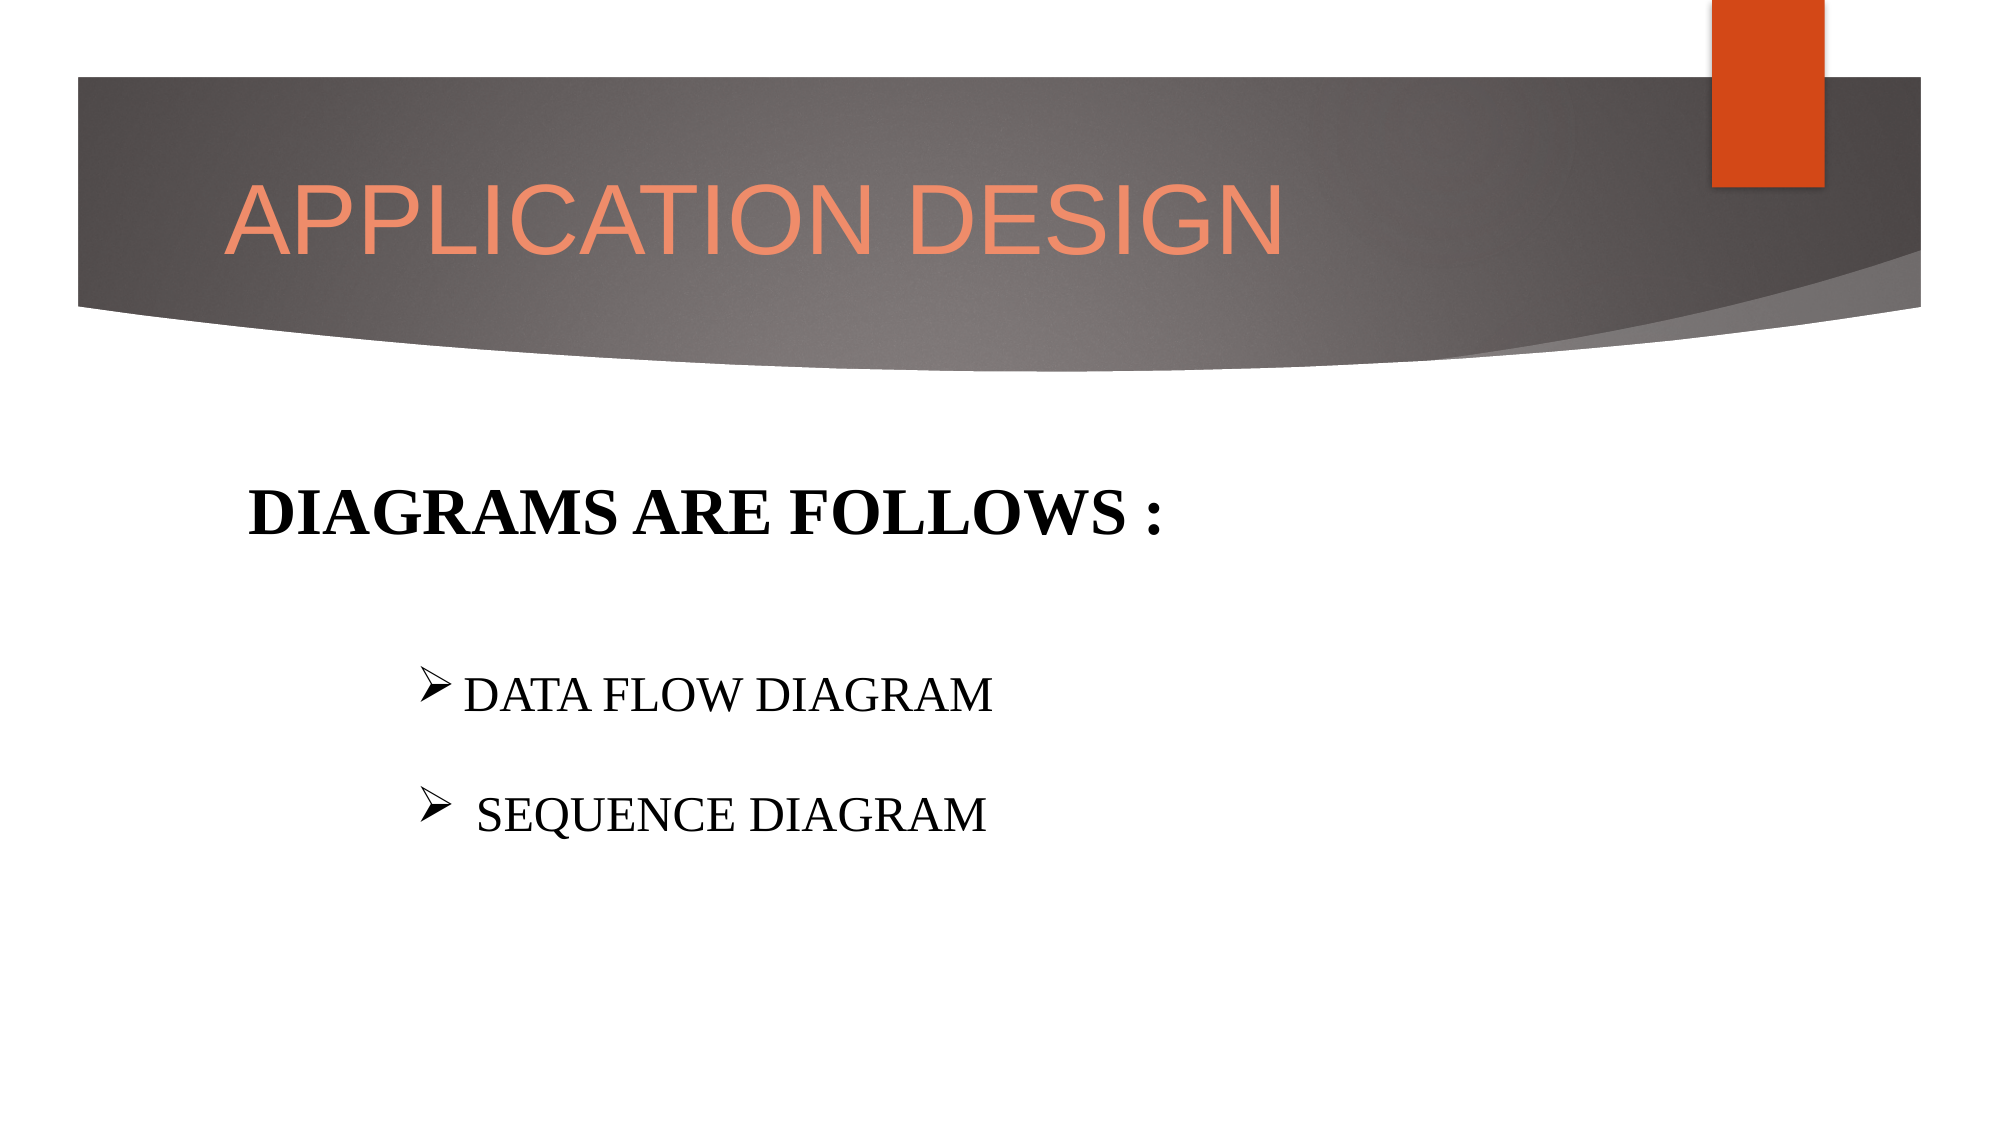

# APPLICATION DESIGN
DIAGRAMS ARE FOLLOWS :

DATA FLOW DIAGRAM

 SEQUENCE DIAGRAM